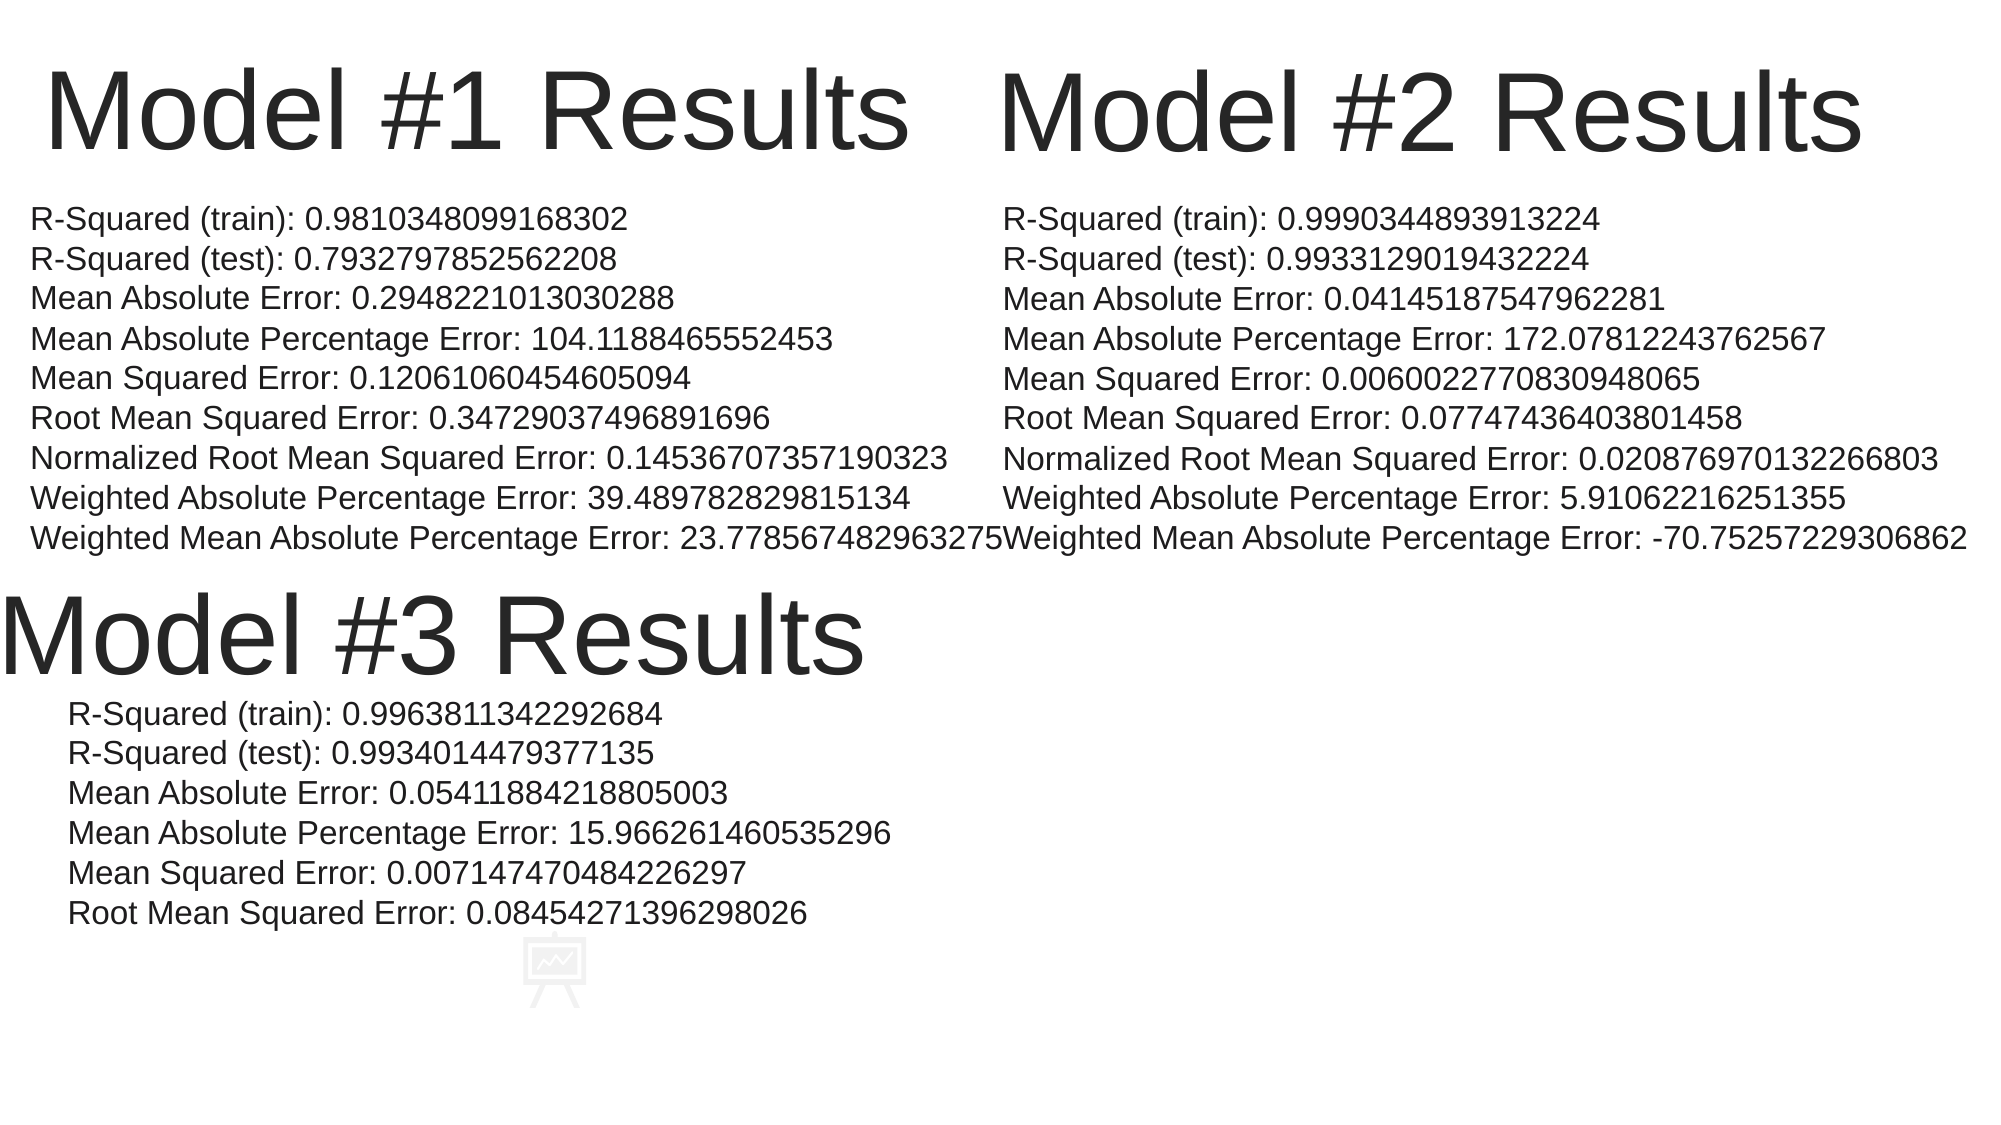

Model #1 Results
Model #2 Results
R-Squared (train): 0.9810348099168302
R-Squared (test): 0.7932797852562208
Mean Absolute Error: 0.2948221013030288
Mean Absolute Percentage Error: 104.1188465552453
Mean Squared Error: 0.12061060454605094
Root Mean Squared Error: 0.34729037496891696
Normalized Root Mean Squared Error: 0.14536707357190323
Weighted Absolute Percentage Error: 39.489782829815134
Weighted Mean Absolute Percentage Error: 23.778567482963275
R-Squared (train): 0.9990344893913224
R-Squared (test): 0.9933129019432224
Mean Absolute Error: 0.04145187547962281
Mean Absolute Percentage Error: 172.07812243762567
Mean Squared Error: 0.0060022770830948065
Root Mean Squared Error: 0.07747436403801458
Normalized Root Mean Squared Error: 0.020876970132266803
Weighted Absolute Percentage Error: 5.91062216251355
Weighted Mean Absolute Percentage Error: -70.75257229306862

Model #3 Results
R-Squared (train): 0.9963811342292684
R-Squared (test): 0.9934014479377135
Mean Absolute Error: 0.05411884218805003
Mean Absolute Percentage Error: 15.966261460535296
Mean Squared Error: 0.007147470484226297
Root Mean Squared Error: 0.08454271396298026